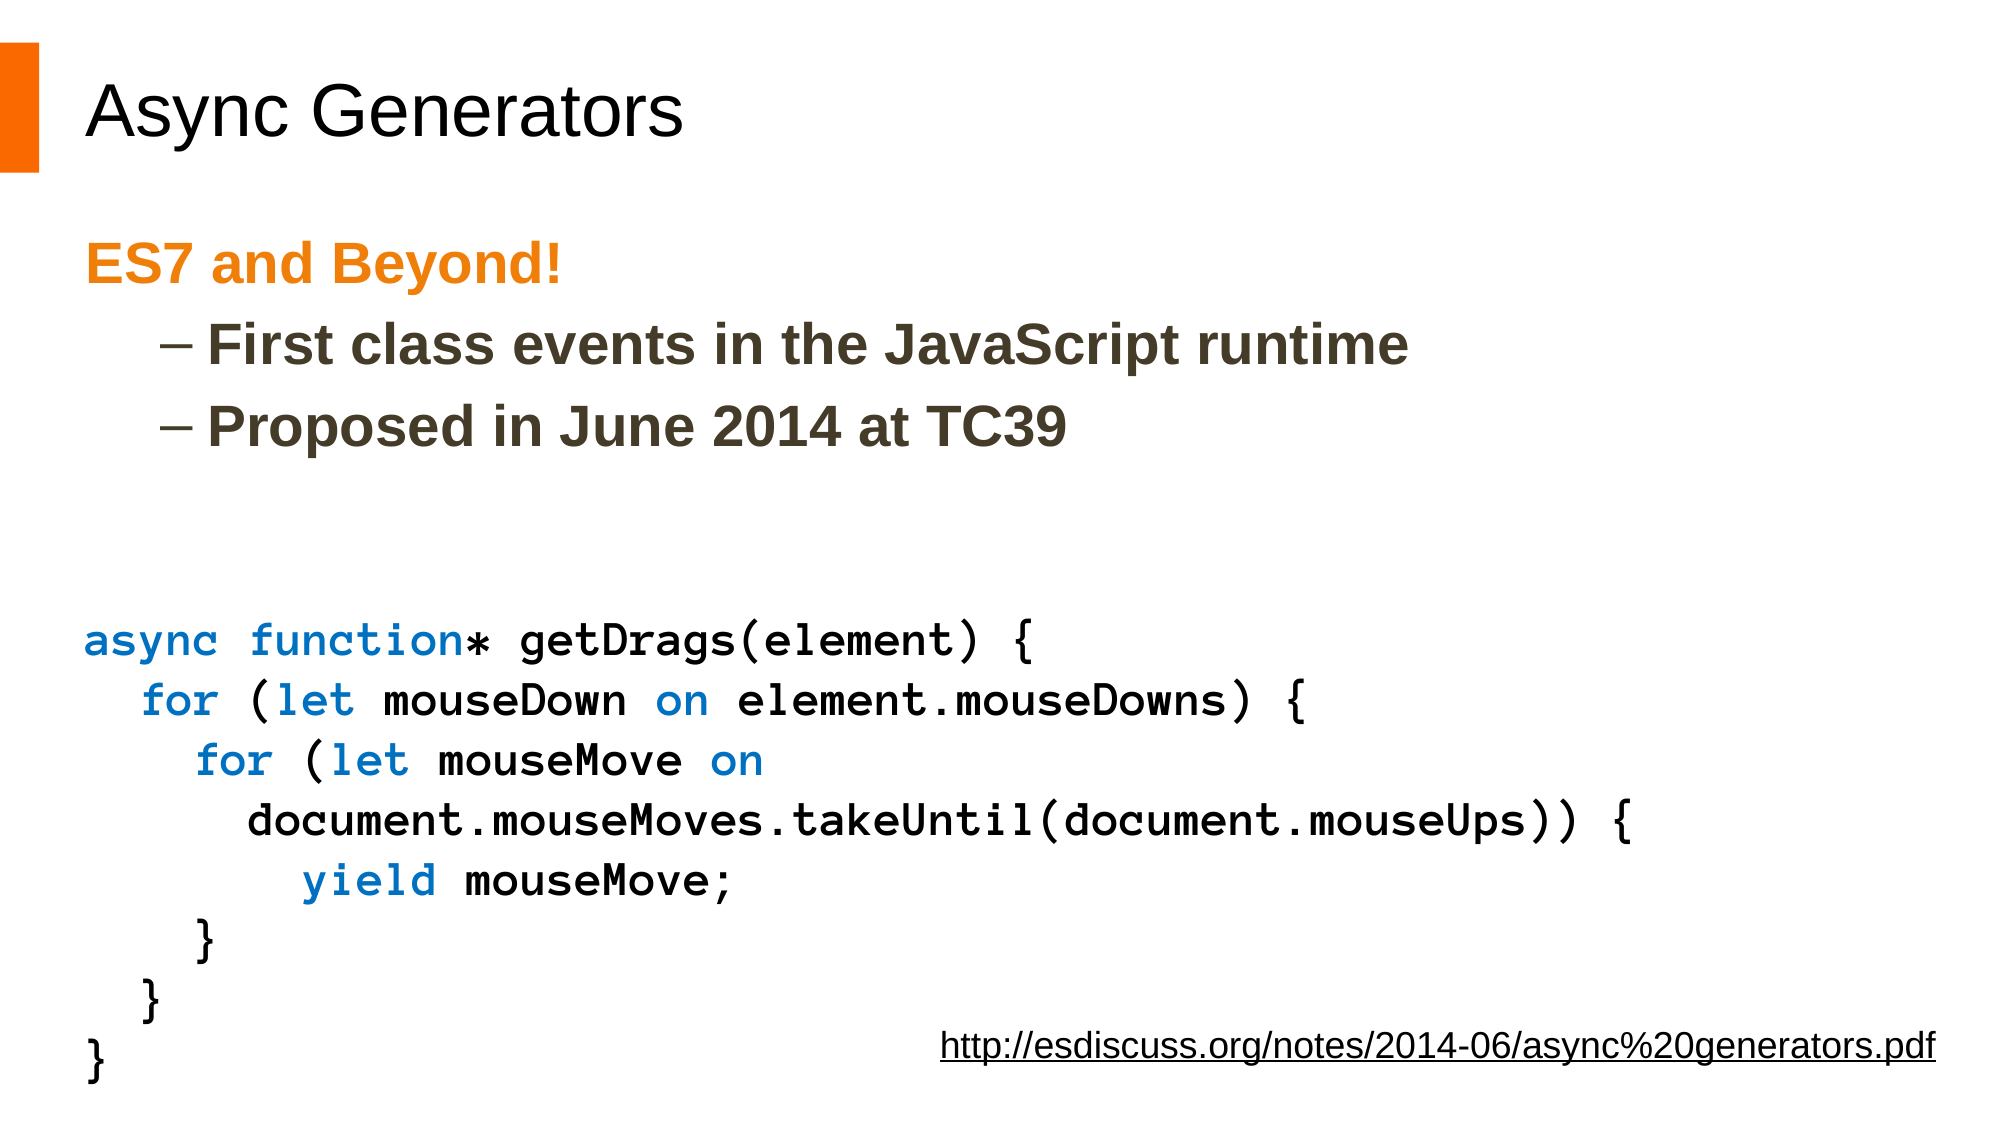

# Async Generators
ES7 and Beyond!
First class events in the JavaScript runtime
Proposed in June 2014 at TC39

async function* getDrags(element) {
  for (let mouseDown on element.mouseDowns) {
    for (let mouseMove on
      document.mouseMoves.takeUntil(document.mouseUps)) {
        yield mouseMove;
    }
  }
}
http://esdiscuss.org/notes/2014-06/async%20generators.pdf